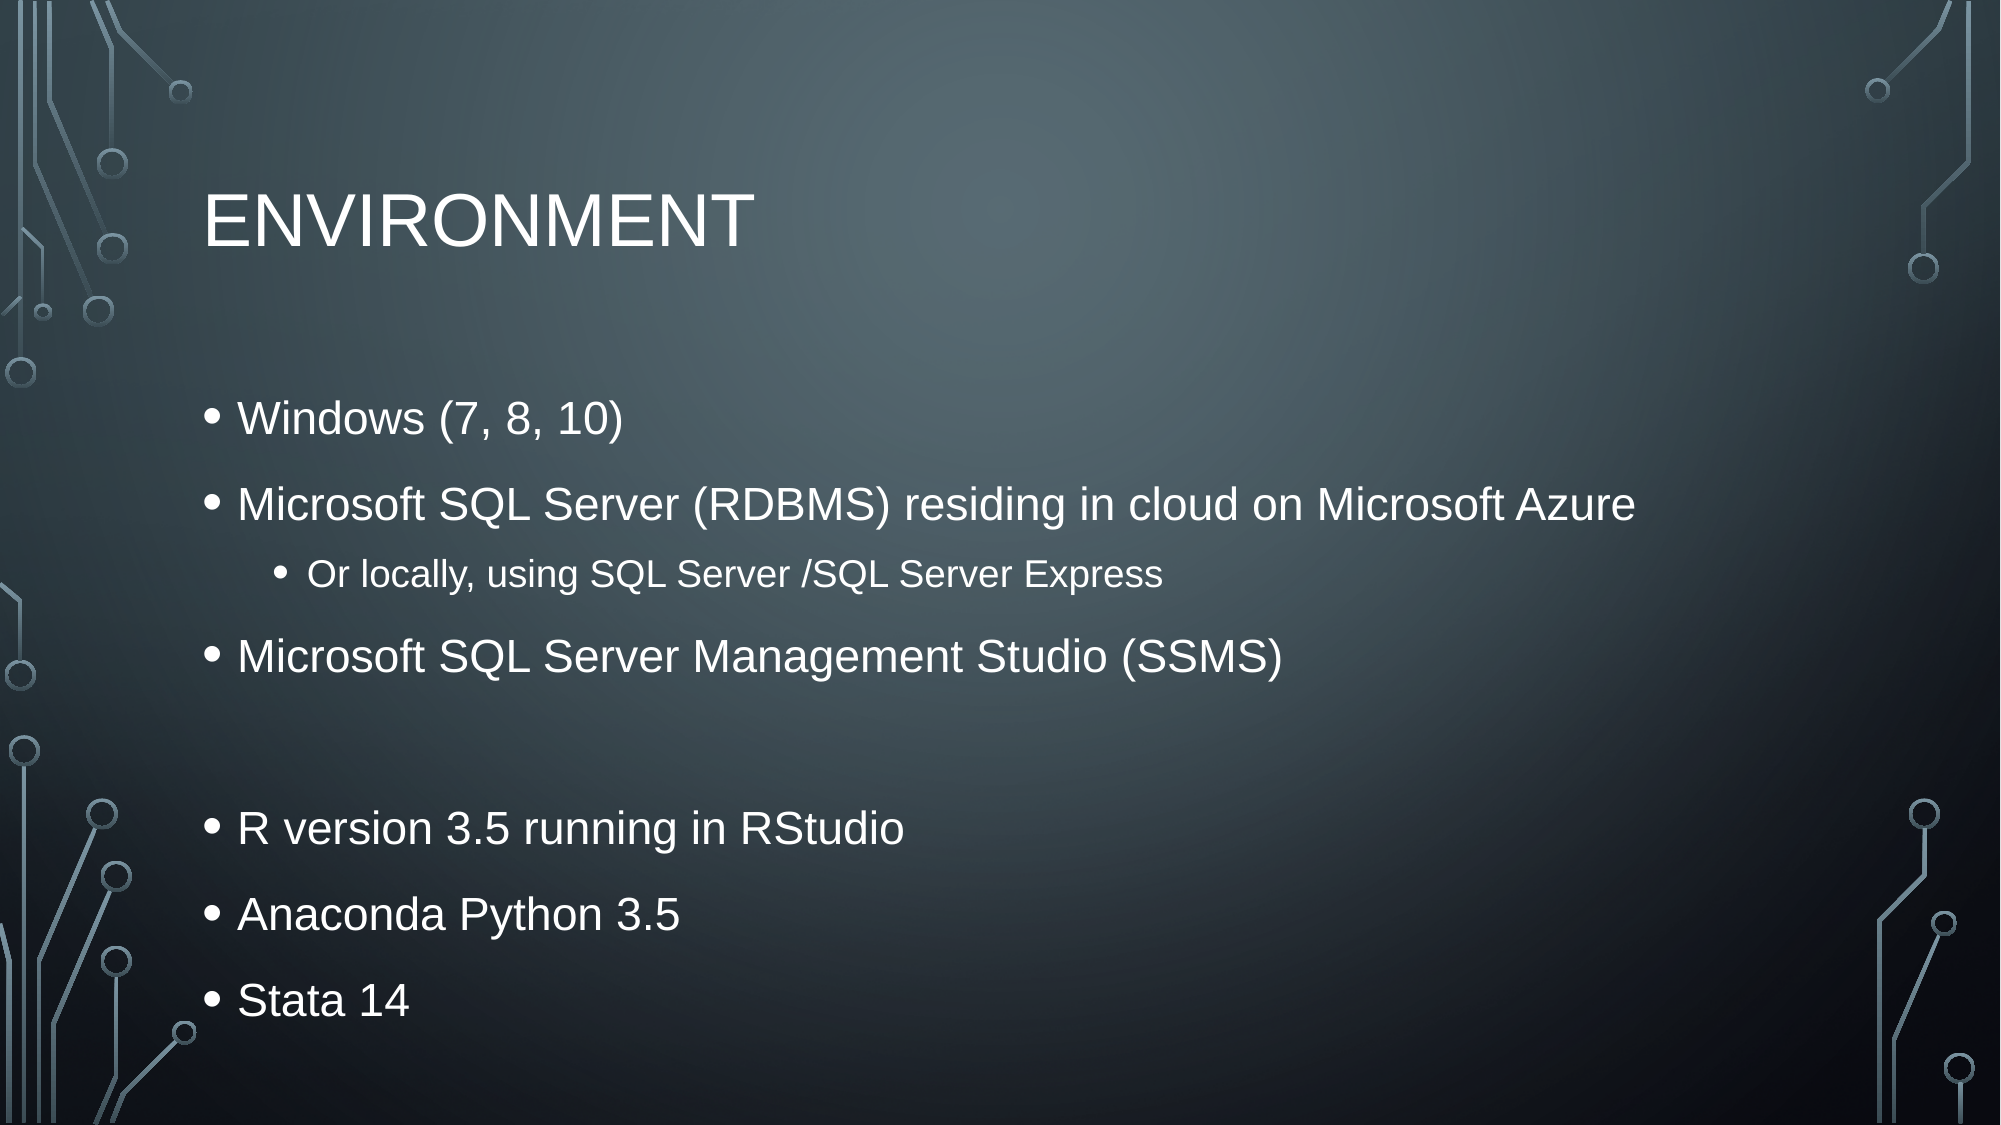

# Environment
Windows (7, 8, 10)
Microsoft SQL Server (RDBMS) residing in cloud on Microsoft Azure
Or locally, using SQL Server /SQL Server Express
Microsoft SQL Server Management Studio (SSMS)

R version 3.5 running in RStudio
Anaconda Python 3.5
Stata 14